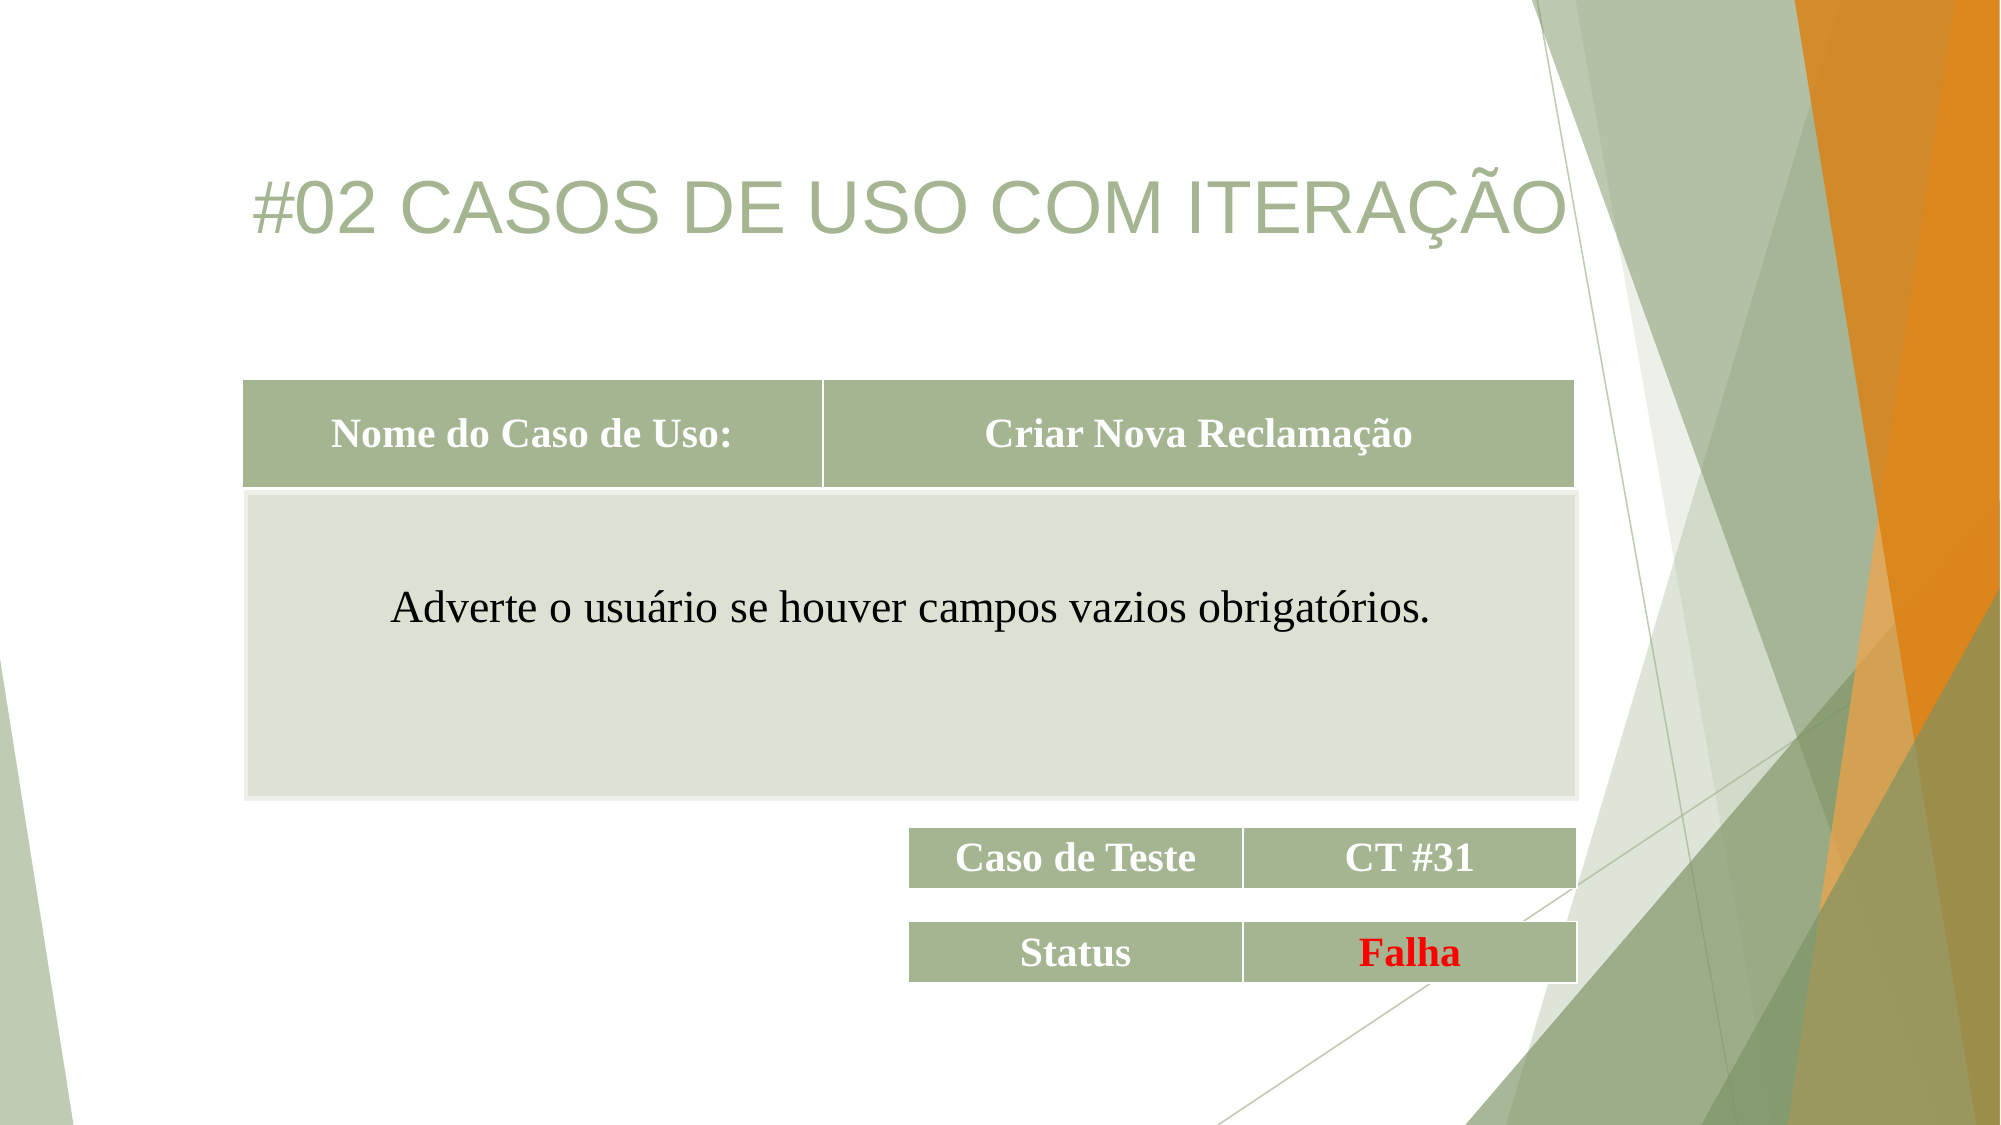

#02 CASOS DE USO COM ITERAÇÃO
| Nome do Caso de Uso: | Criar Nova Reclamação |
| --- | --- |

Adverte o usuário se houver campos vazios obrigatórios.

| Caso de Teste | CT #31 |
| --- | --- |
| Status | Falha |
| --- | --- |